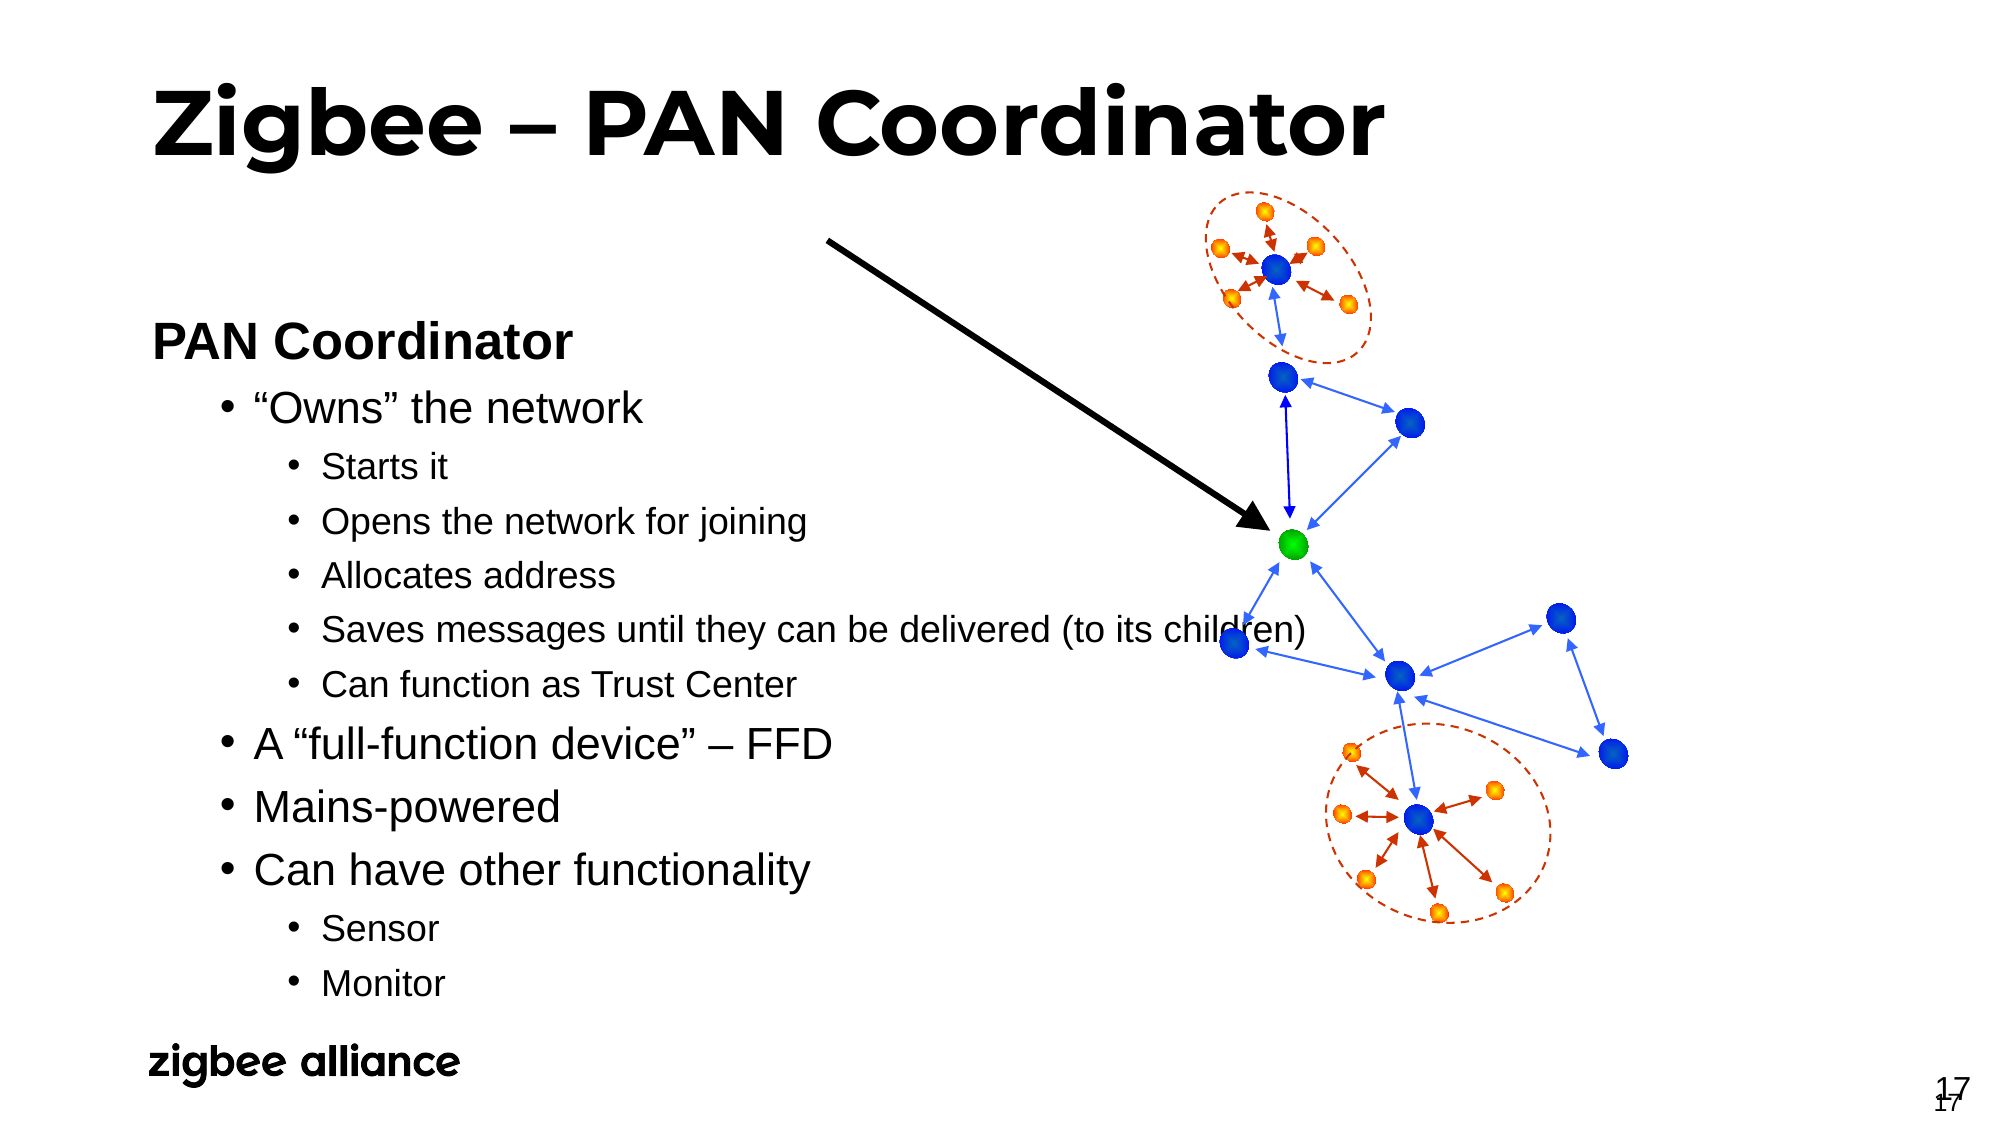

Zigbee – PAN Coordinator

PAN Coordinator
“Owns” the network
Starts it
Opens the network for joining
Allocates address
Saves messages until they can be delivered (to its children)
Can function as Trust Center
A “full-function device” – FFD
Mains-powered
Can have other functionality
Sensor
Monitor
17